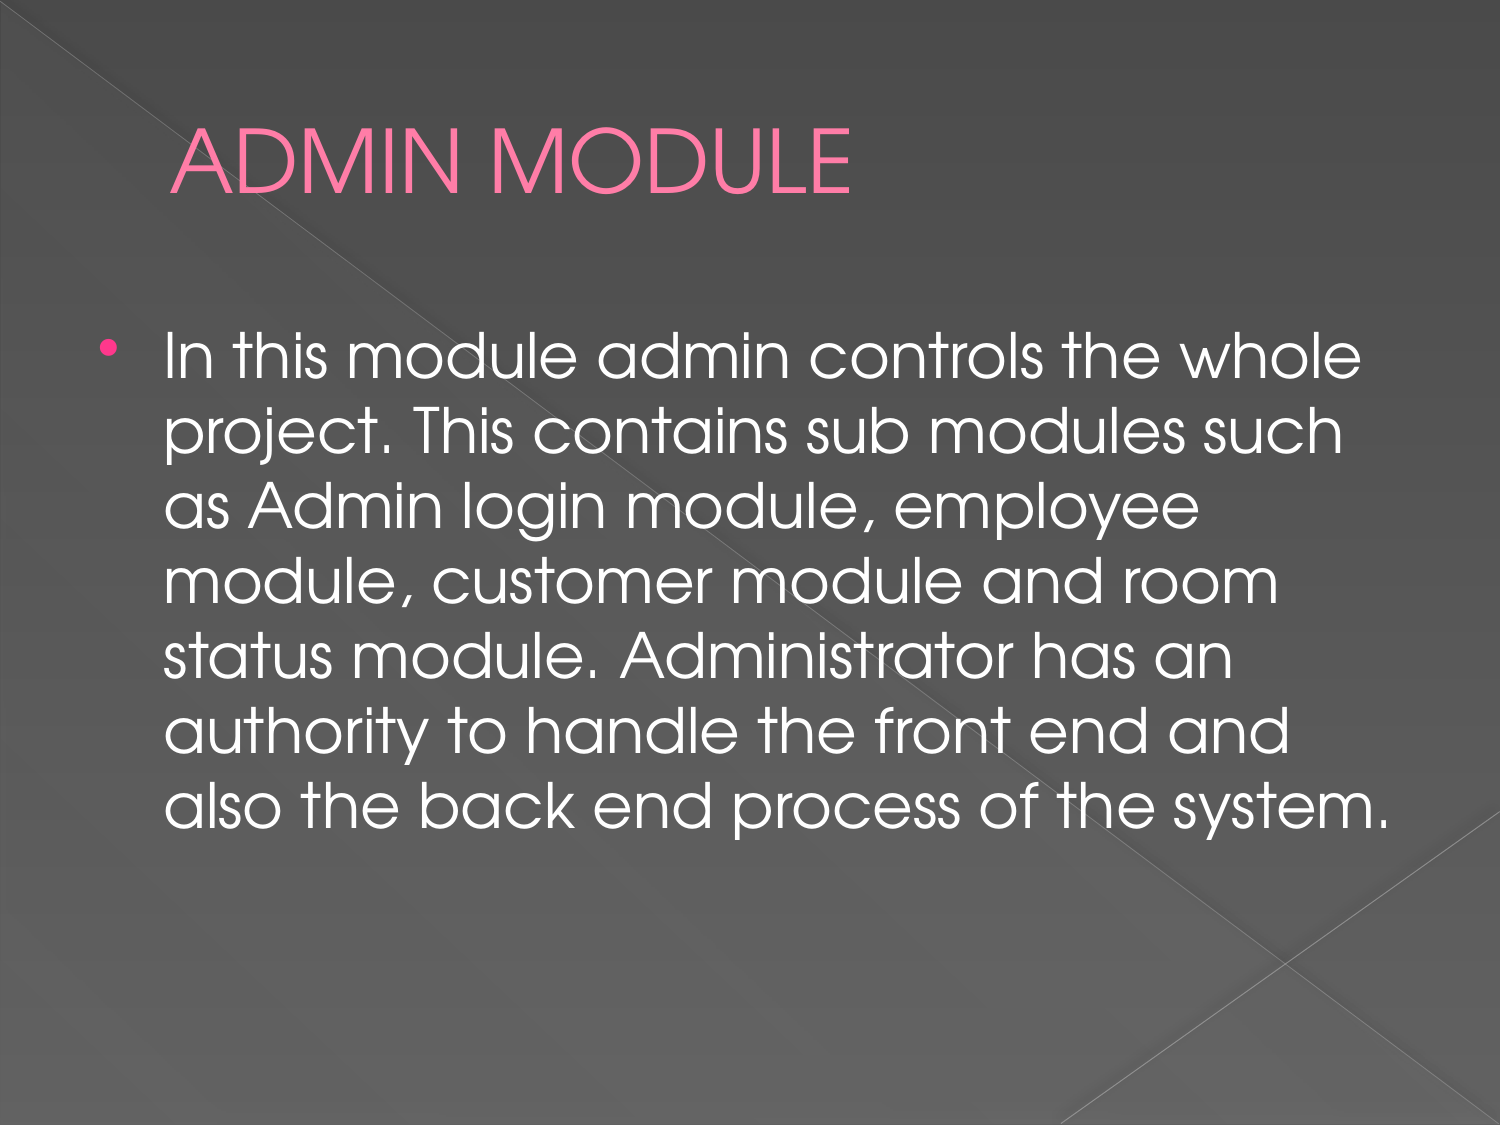

# ADMIN MODULE
In this module admin controls the whole project. This contains sub modules such as Admin login module, employee module, customer module and room status module. Administrator has an authority to handle the front end and also the back end process of the system.